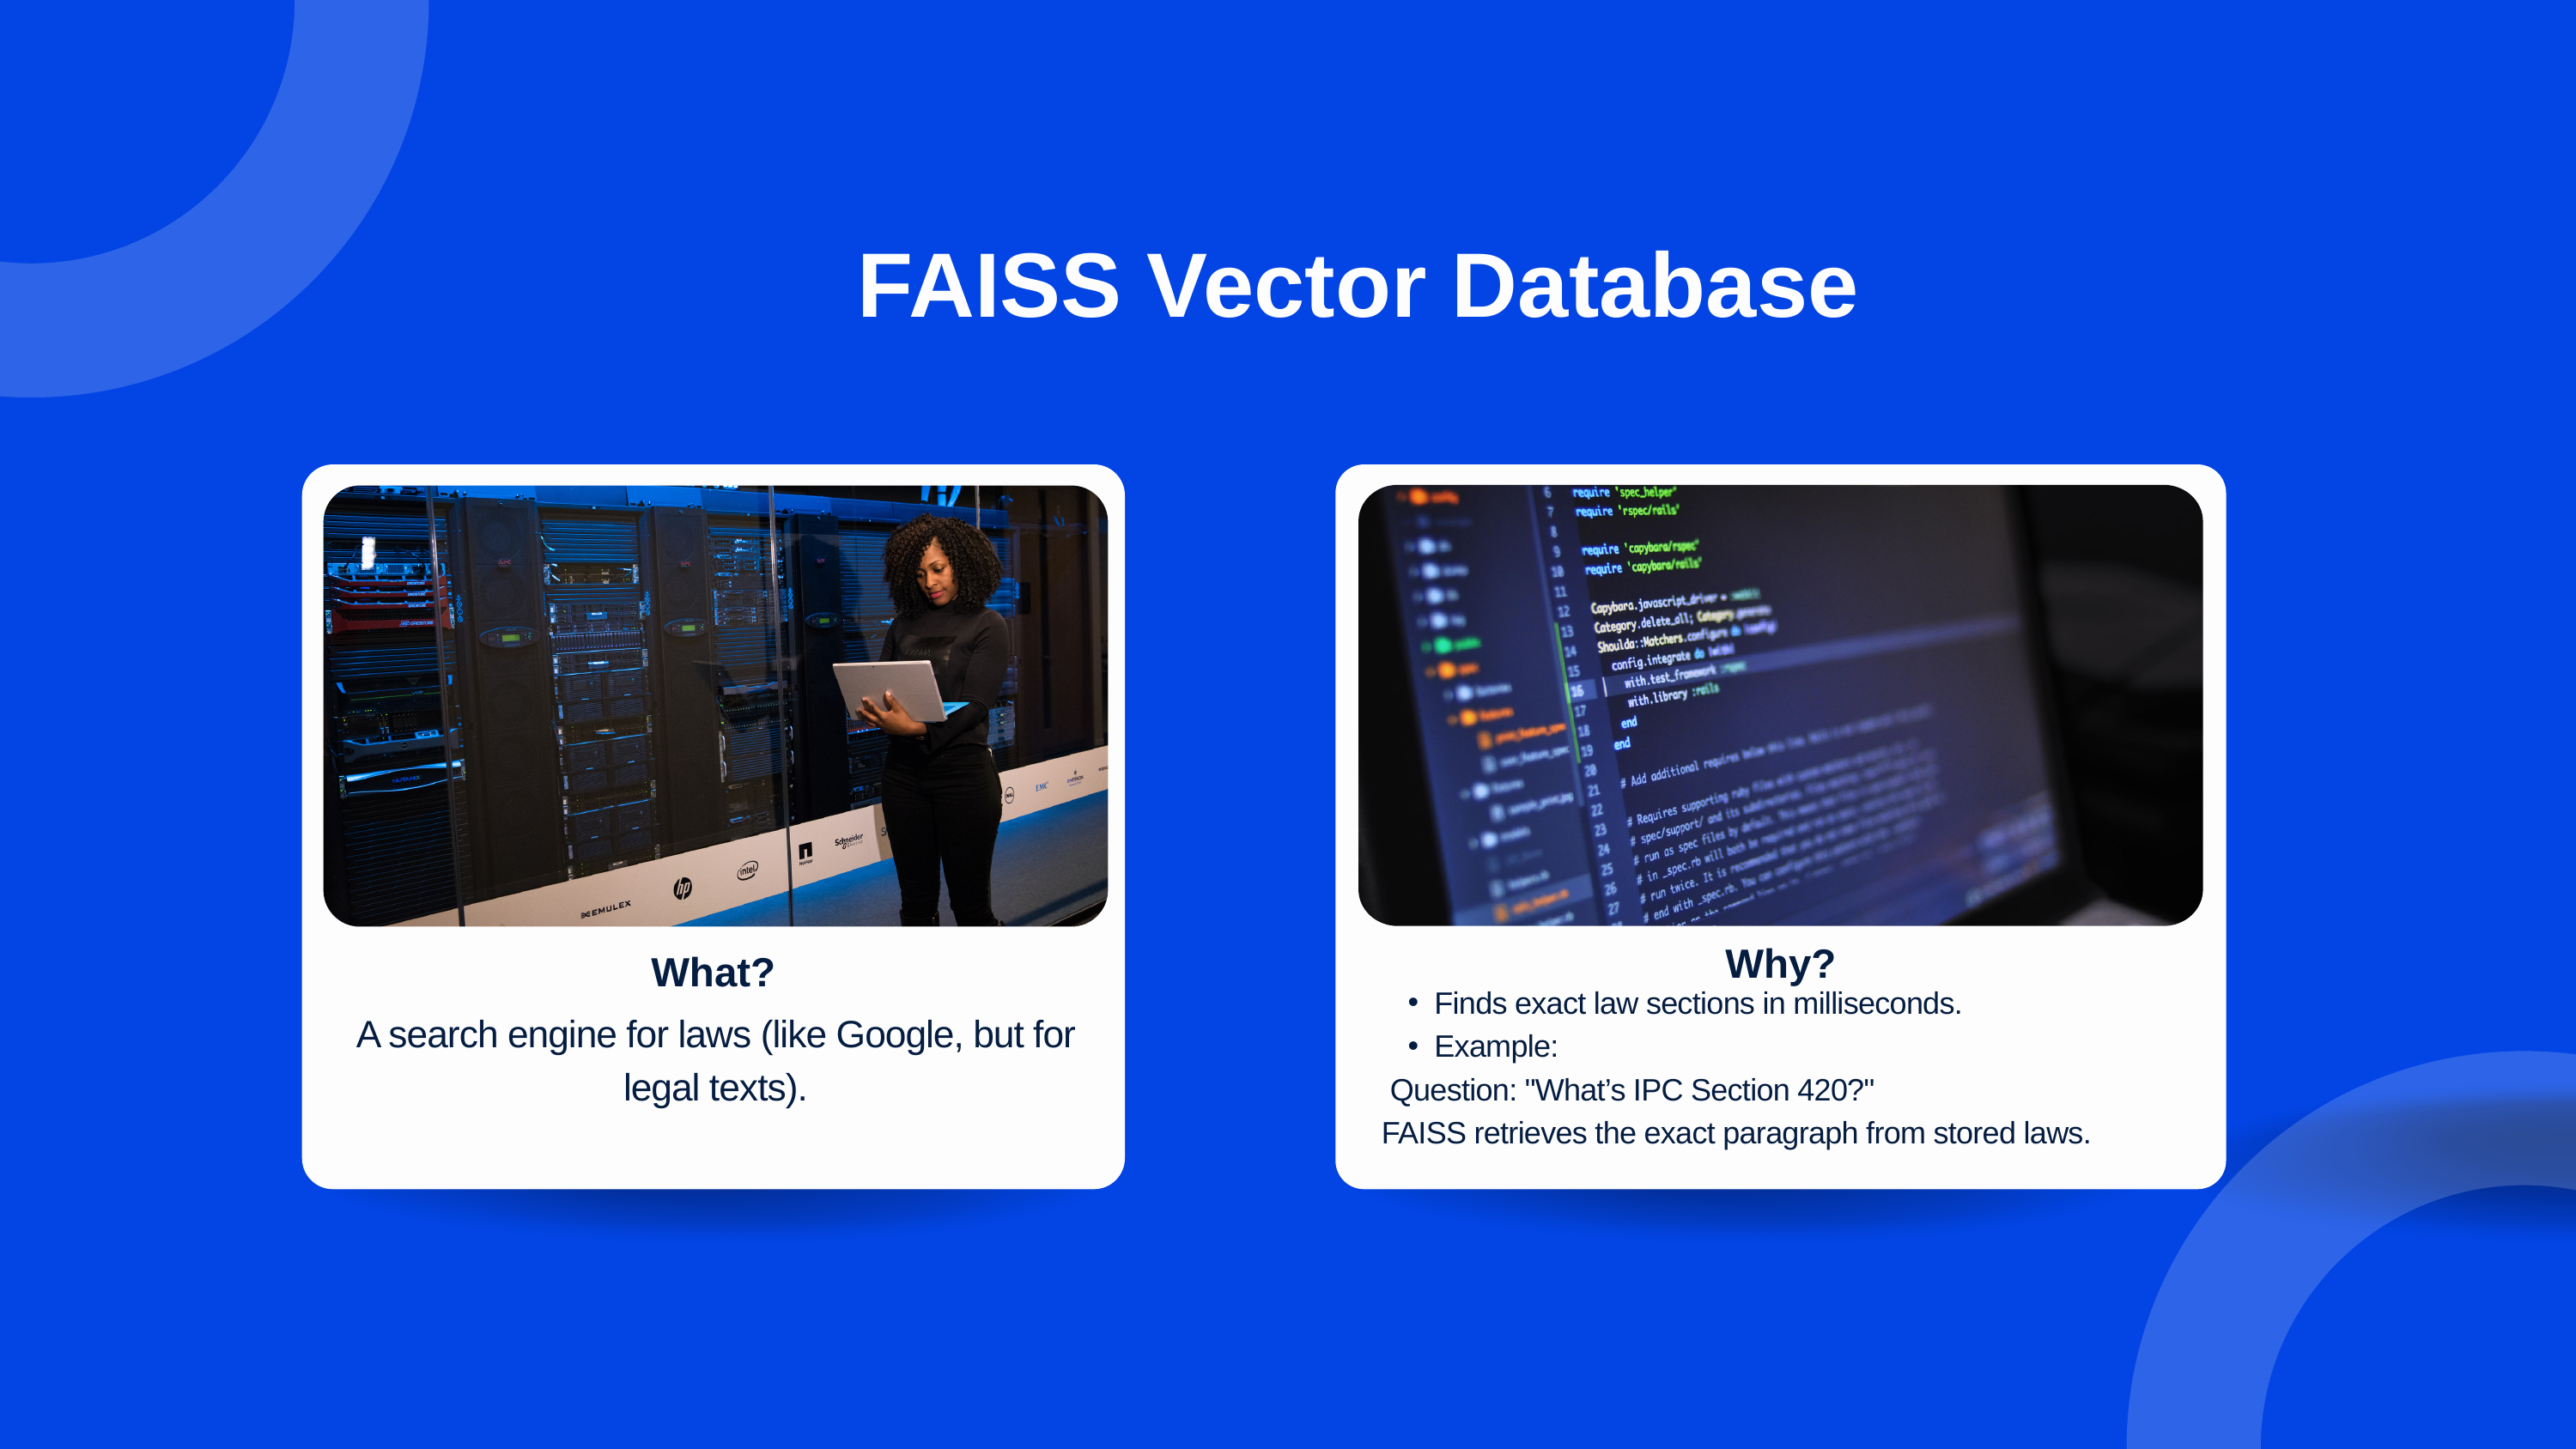

FAISS Vector Database

Why?
What?
Finds exact law sections in milliseconds.
Example:
 Question: "What’s IPC Section 420?"
FAISS retrieves the exact paragraph from stored laws.

A search engine for laws (like Google, but for legal texts).